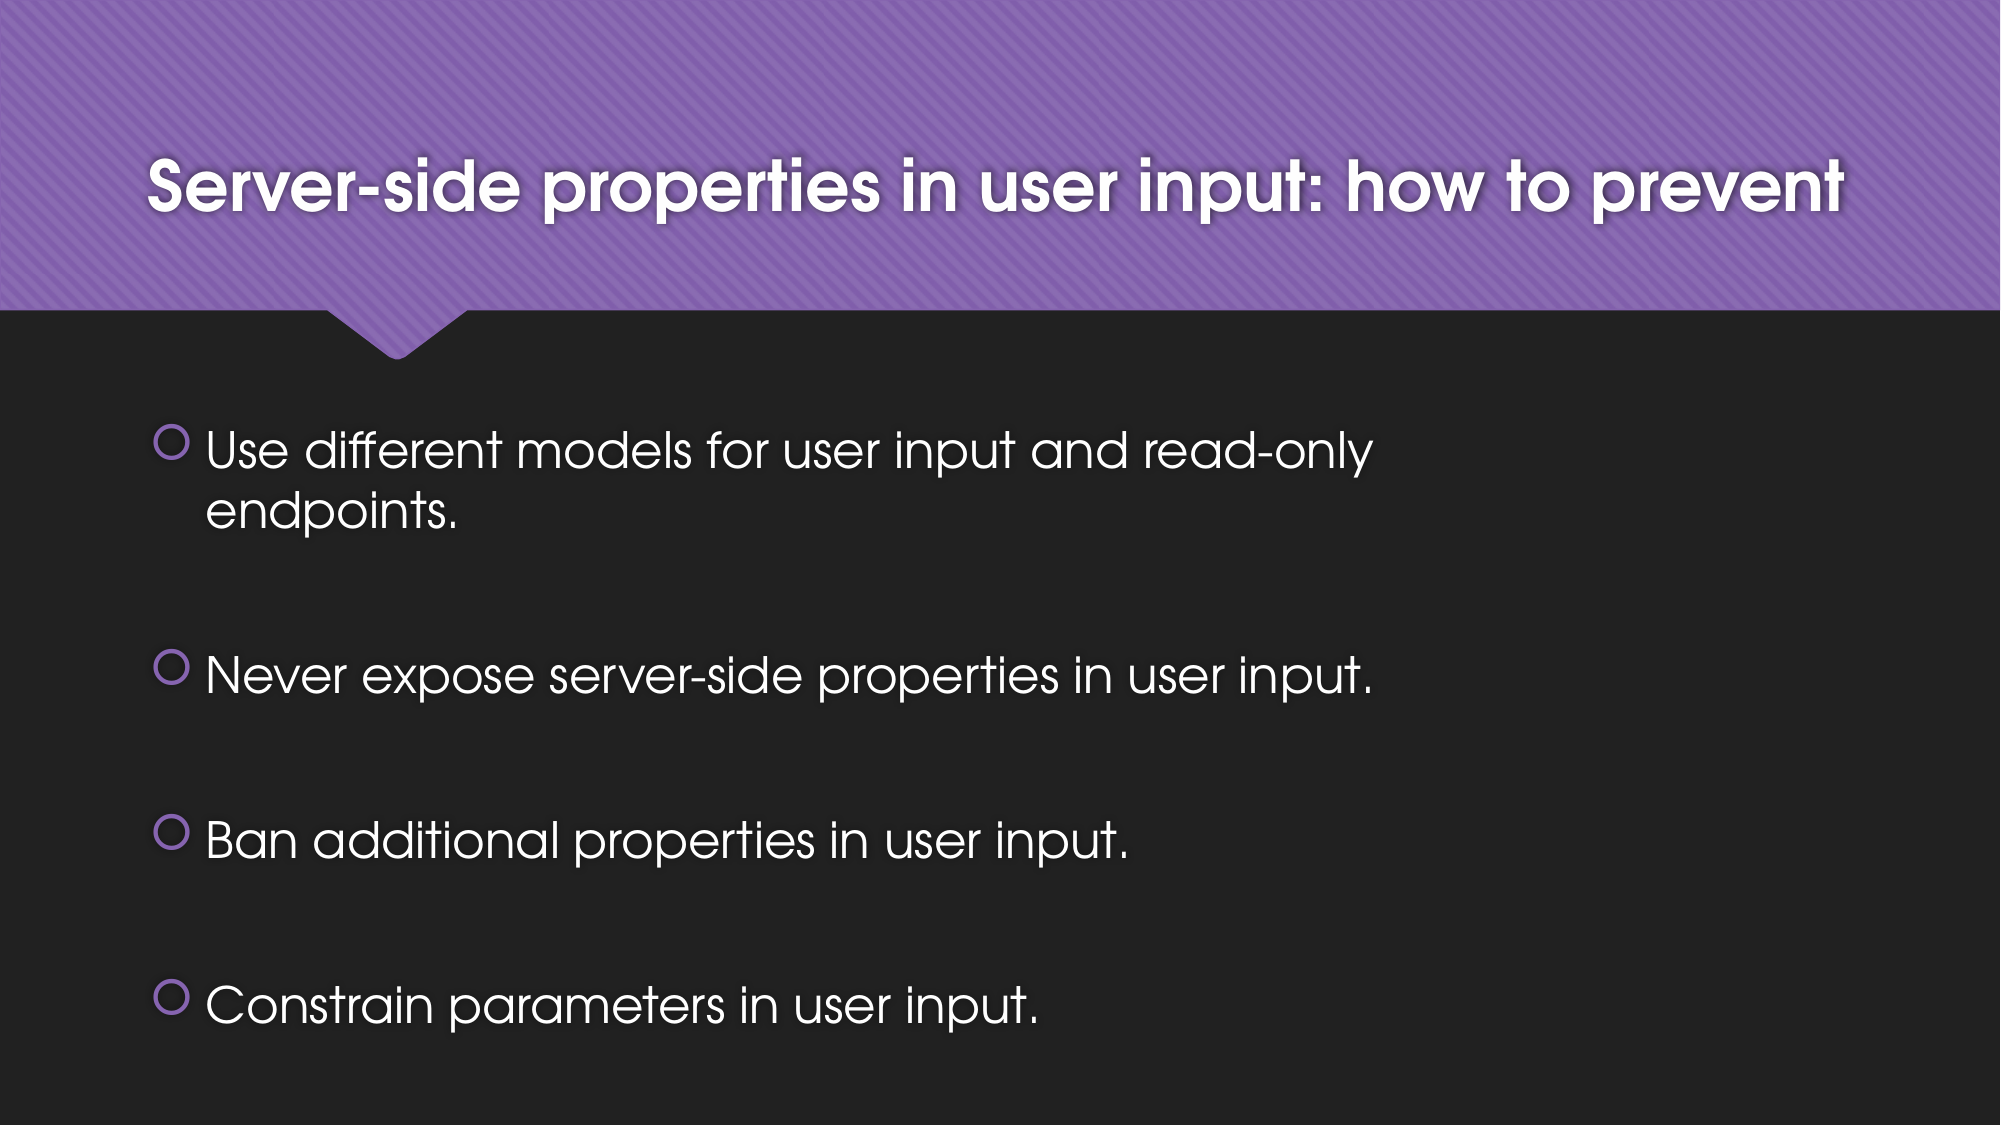

# Server-side properties in user input: how to prevent
Use different models for user input and read-only endpoints.

Never expose server-side properties in user input.

Ban additional properties in user input.

Constrain parameters in user input.